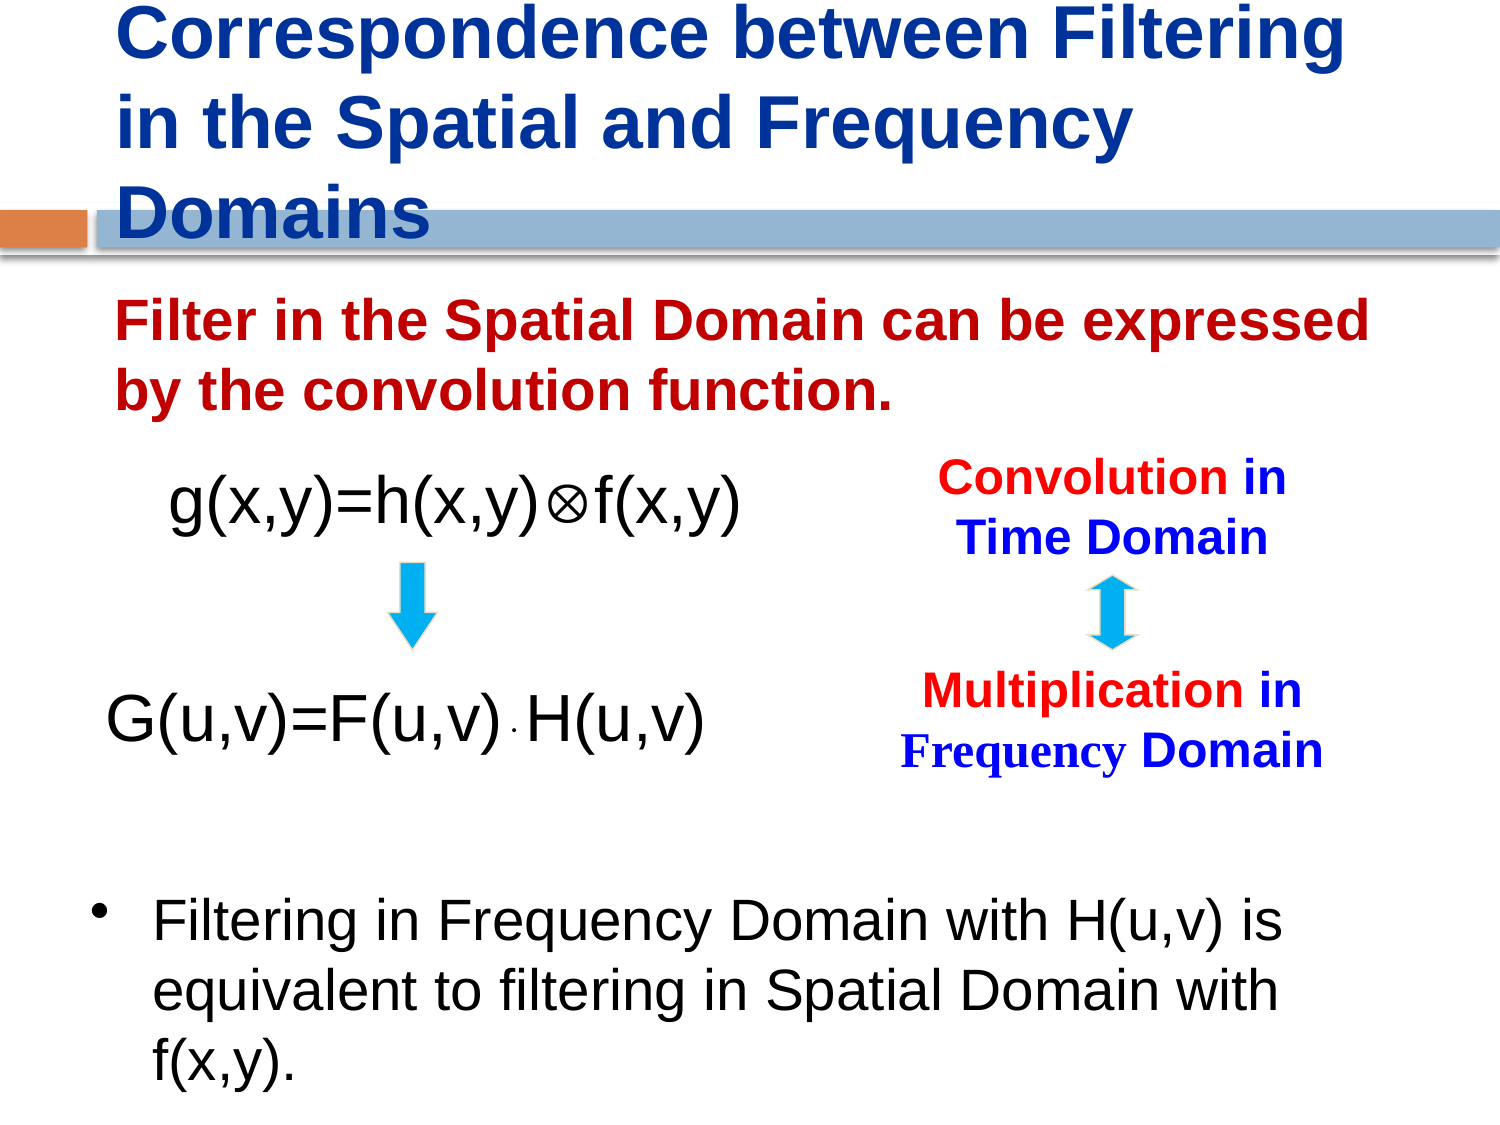

# Correspondence between Filtering in the Spatial and Frequency Domains
Filter in the Spatial Domain can be expressed by the convolution function.
Convolution in Time Domain
g(x,y)=h(x,y)⊗f(x,y)

Multiplication in Frequency Domain
G(u,v)=F(u,v)⋅H(u,v)
Filtering in Frequency Domain with H(u,v) is equivalent to filtering in Spatial Domain with f(x,y).